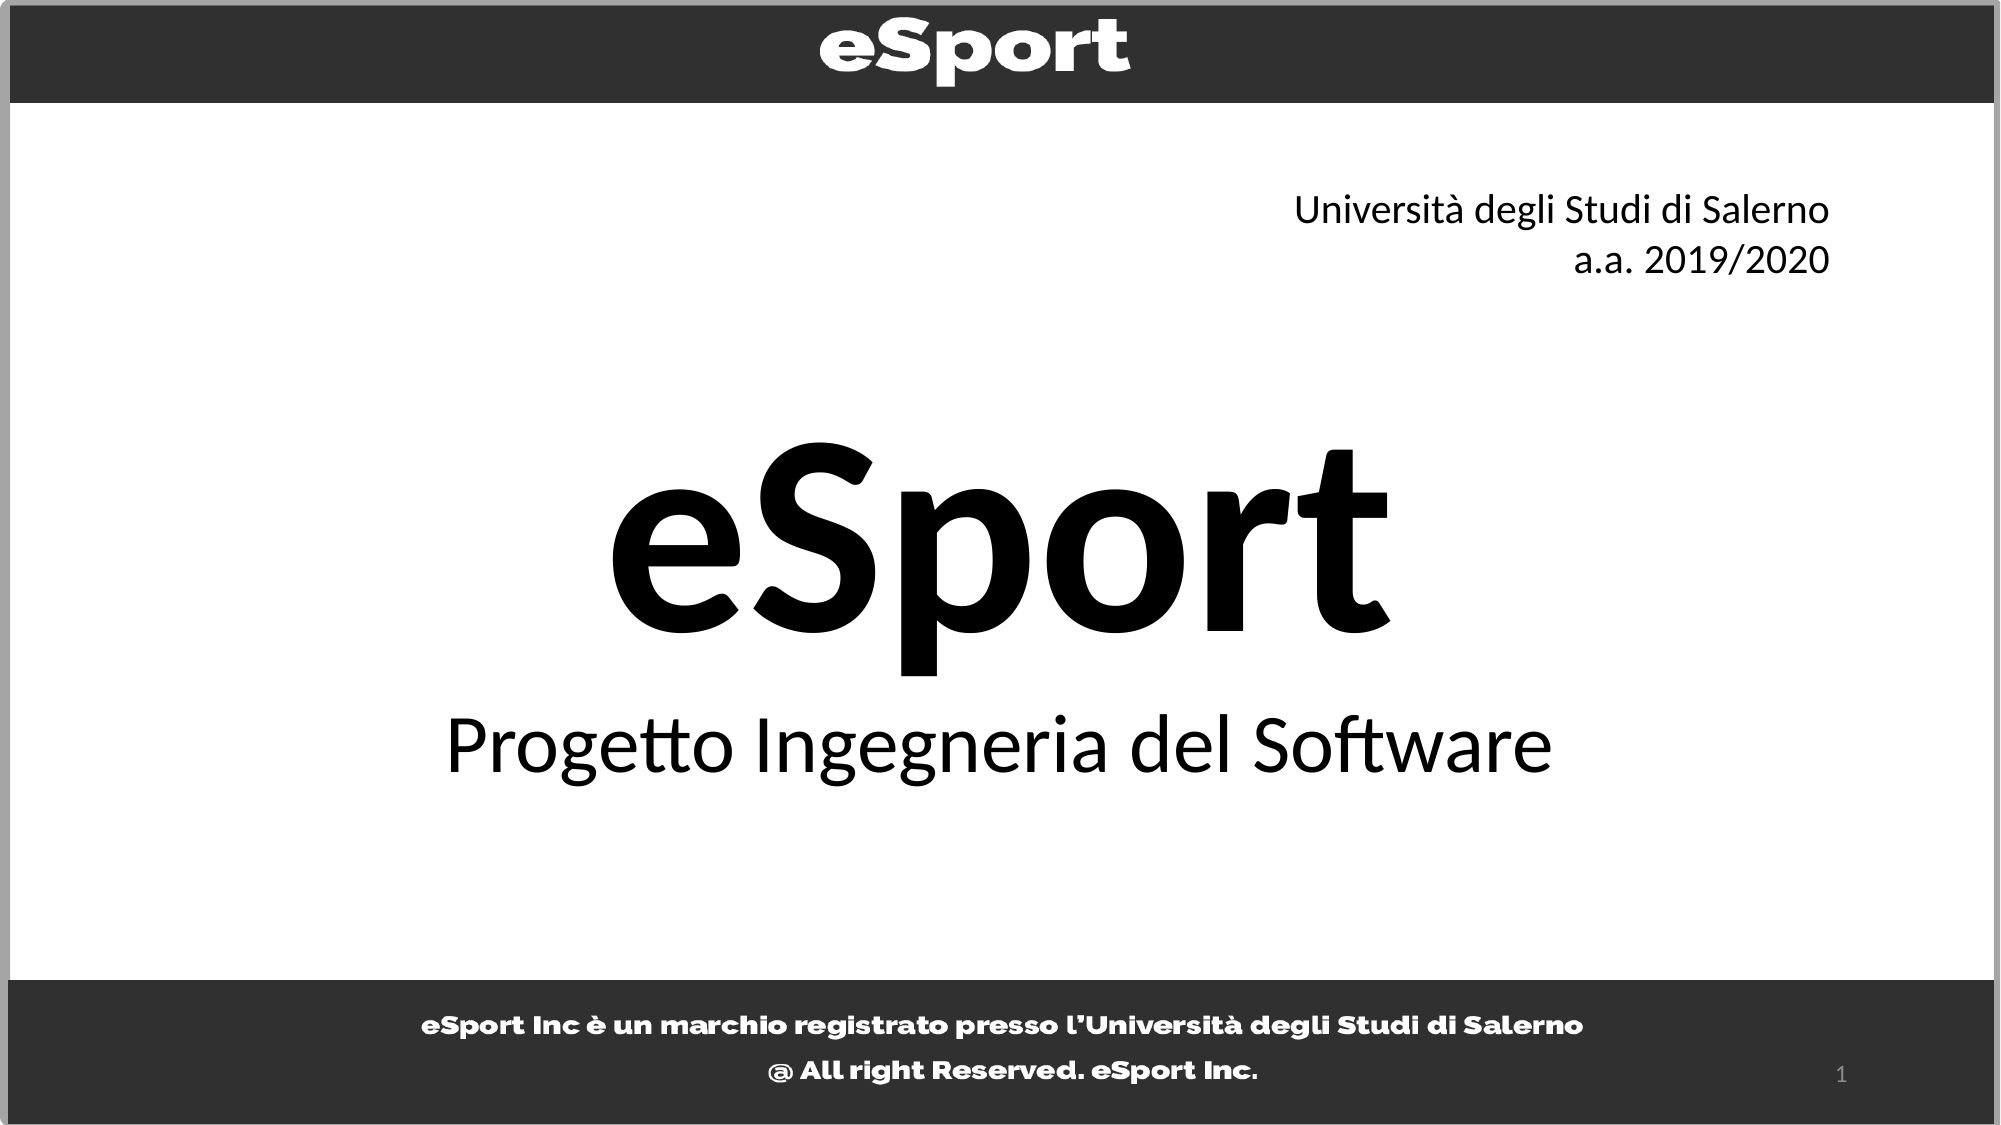

Università degli Studi di Salerno
a.a. 2019/2020
eSport
Progetto Ingegneria del Software
1